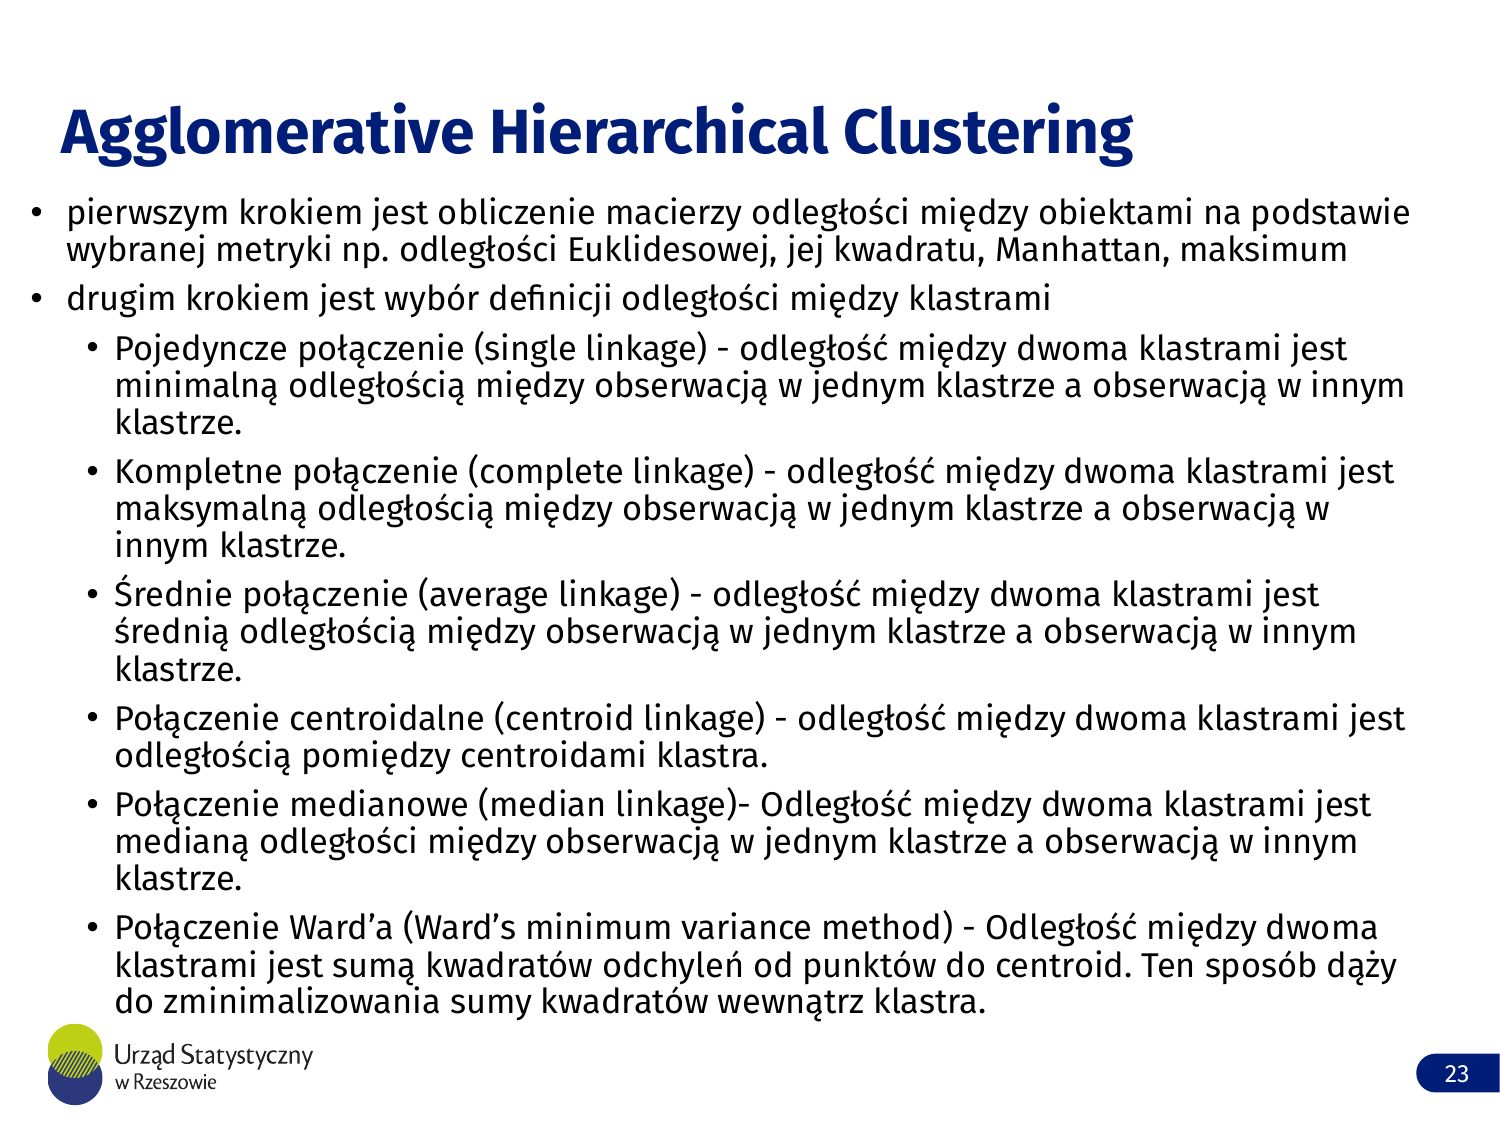

# Agglomerative Hierarchical Clustering
pierwszym krokiem jest obliczenie macierzy odległości między obiektami na podstawie wybranej metryki np. odległości Euklidesowej, jej kwadratu, Manhattan, maksimum
drugim krokiem jest wybór definicji odległości między klastrami
Pojedyncze połączenie (single linkage) - odległość między dwoma klastrami jest minimalną odległością między obserwacją w jednym klastrze a obserwacją w innym klastrze.
Kompletne połączenie (complete linkage) - odległość między dwoma klastrami jest maksymalną odległością między obserwacją w jednym klastrze a obserwacją w innym klastrze.
Średnie połączenie (average linkage) - odległość między dwoma klastrami jest średnią odległością między obserwacją w jednym klastrze a obserwacją w innym klastrze.
Połączenie centroidalne (centroid linkage) - odległość między dwoma klastrami jest odległością pomiędzy centroidami klastra.
Połączenie medianowe (median linkage)- Odległość między dwoma klastrami jest medianą odległości między obserwacją w jednym klastrze a obserwacją w innym klastrze.
Połączenie Ward’a (Ward’s minimum variance method) - Odległość między dwoma klastrami jest sumą kwadratów odchyleń od punktów do centroid. Ten sposób dąży do zminimalizowania sumy kwadratów wewnątrz klastra.
23